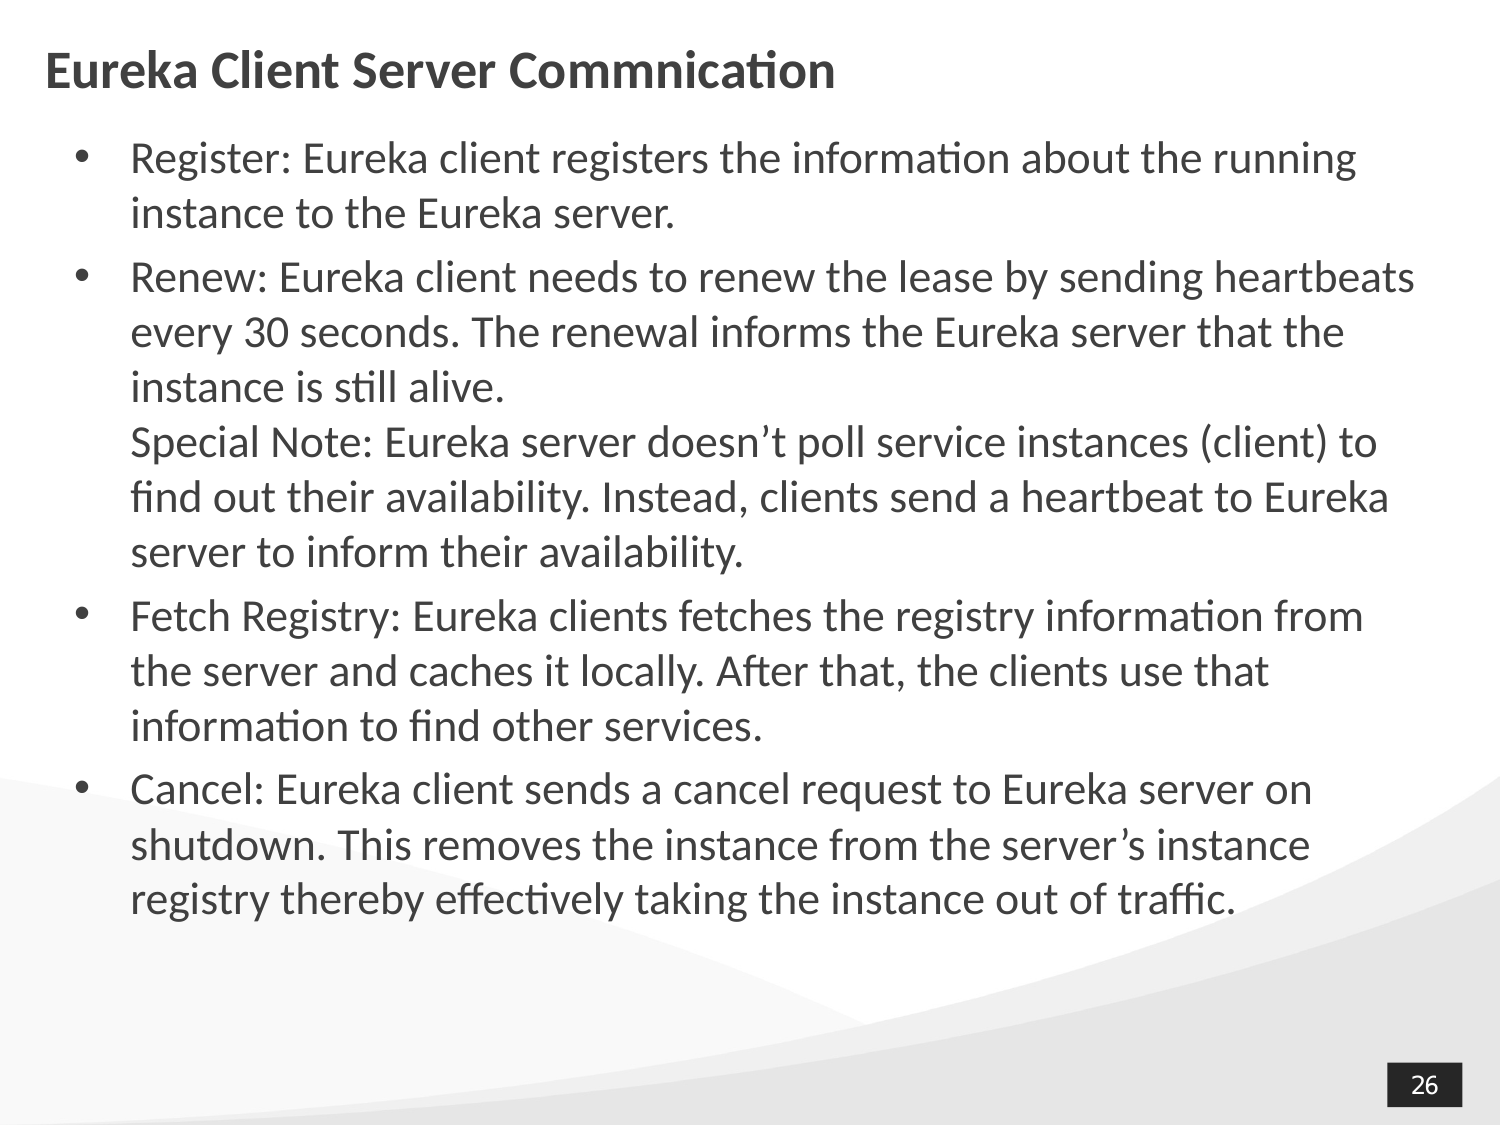

# Eureka Client Server Commnication
Register: Eureka client registers the information about the running instance to the Eureka server.
Renew: Eureka client needs to renew the lease by sending heartbeats every 30 seconds. The renewal informs the Eureka server that the instance is still alive.
Special Note: Eureka server doesn’t poll service instances (client) to find out their availability. Instead, clients send a heartbeat to Eureka server to inform their availability.
Fetch Registry: Eureka clients fetches the registry information from the server and caches it locally. After that, the clients use that information to find other services.
Cancel: Eureka client sends a cancel request to Eureka server on shutdown. This removes the instance from the server’s instance registry thereby effectively taking the instance out of traffic.